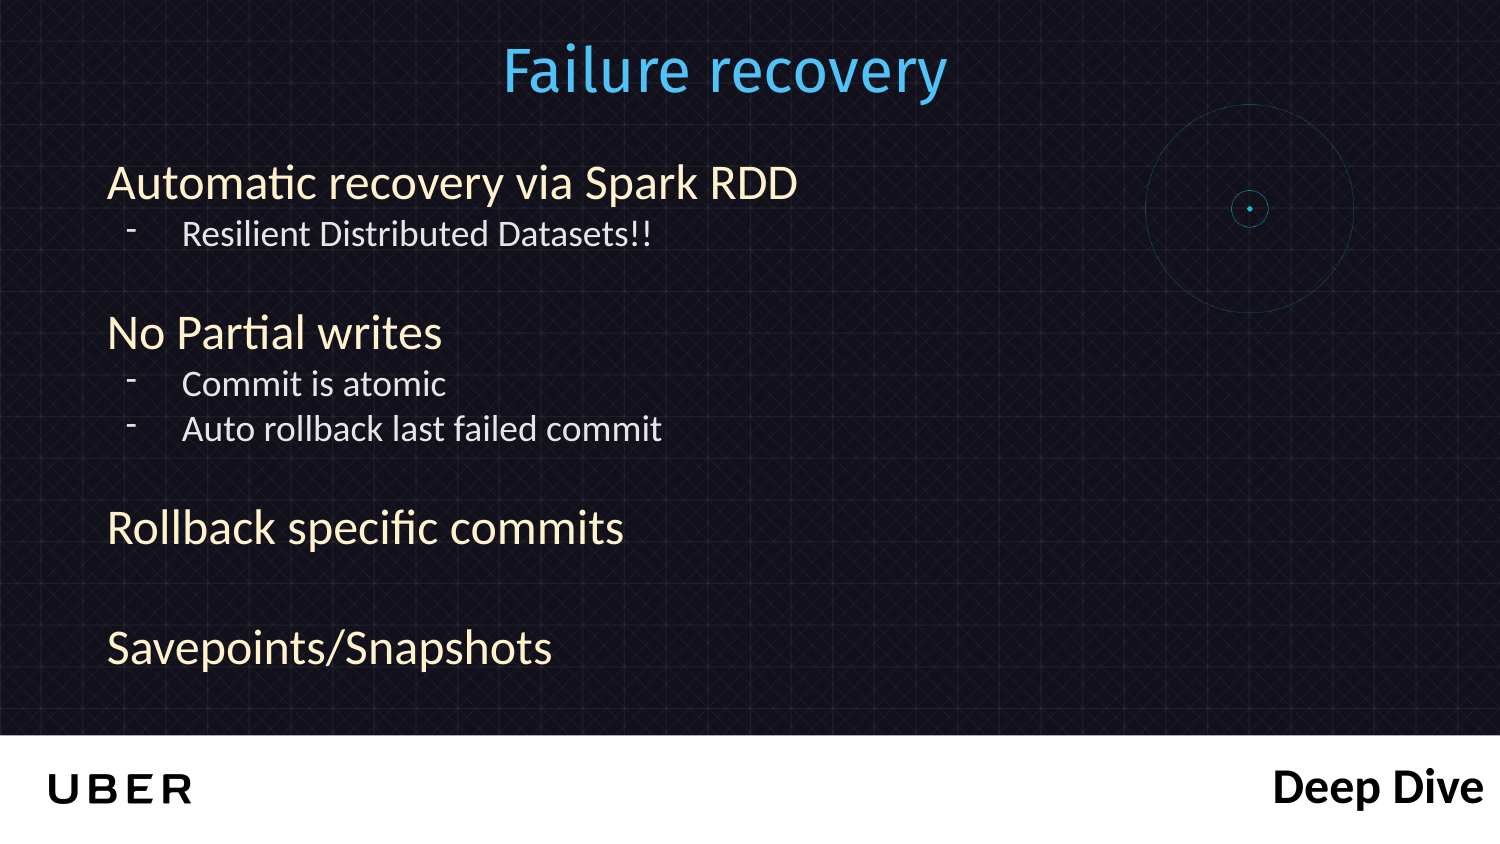

Failure recovery
Automatic recovery via Spark RDD
Resilient Distributed Datasets!!

No Partial writes
Commit is atomic
Auto rollback last failed commit

Rollback specific commits

Savepoints/Snapshots

Deep Dive